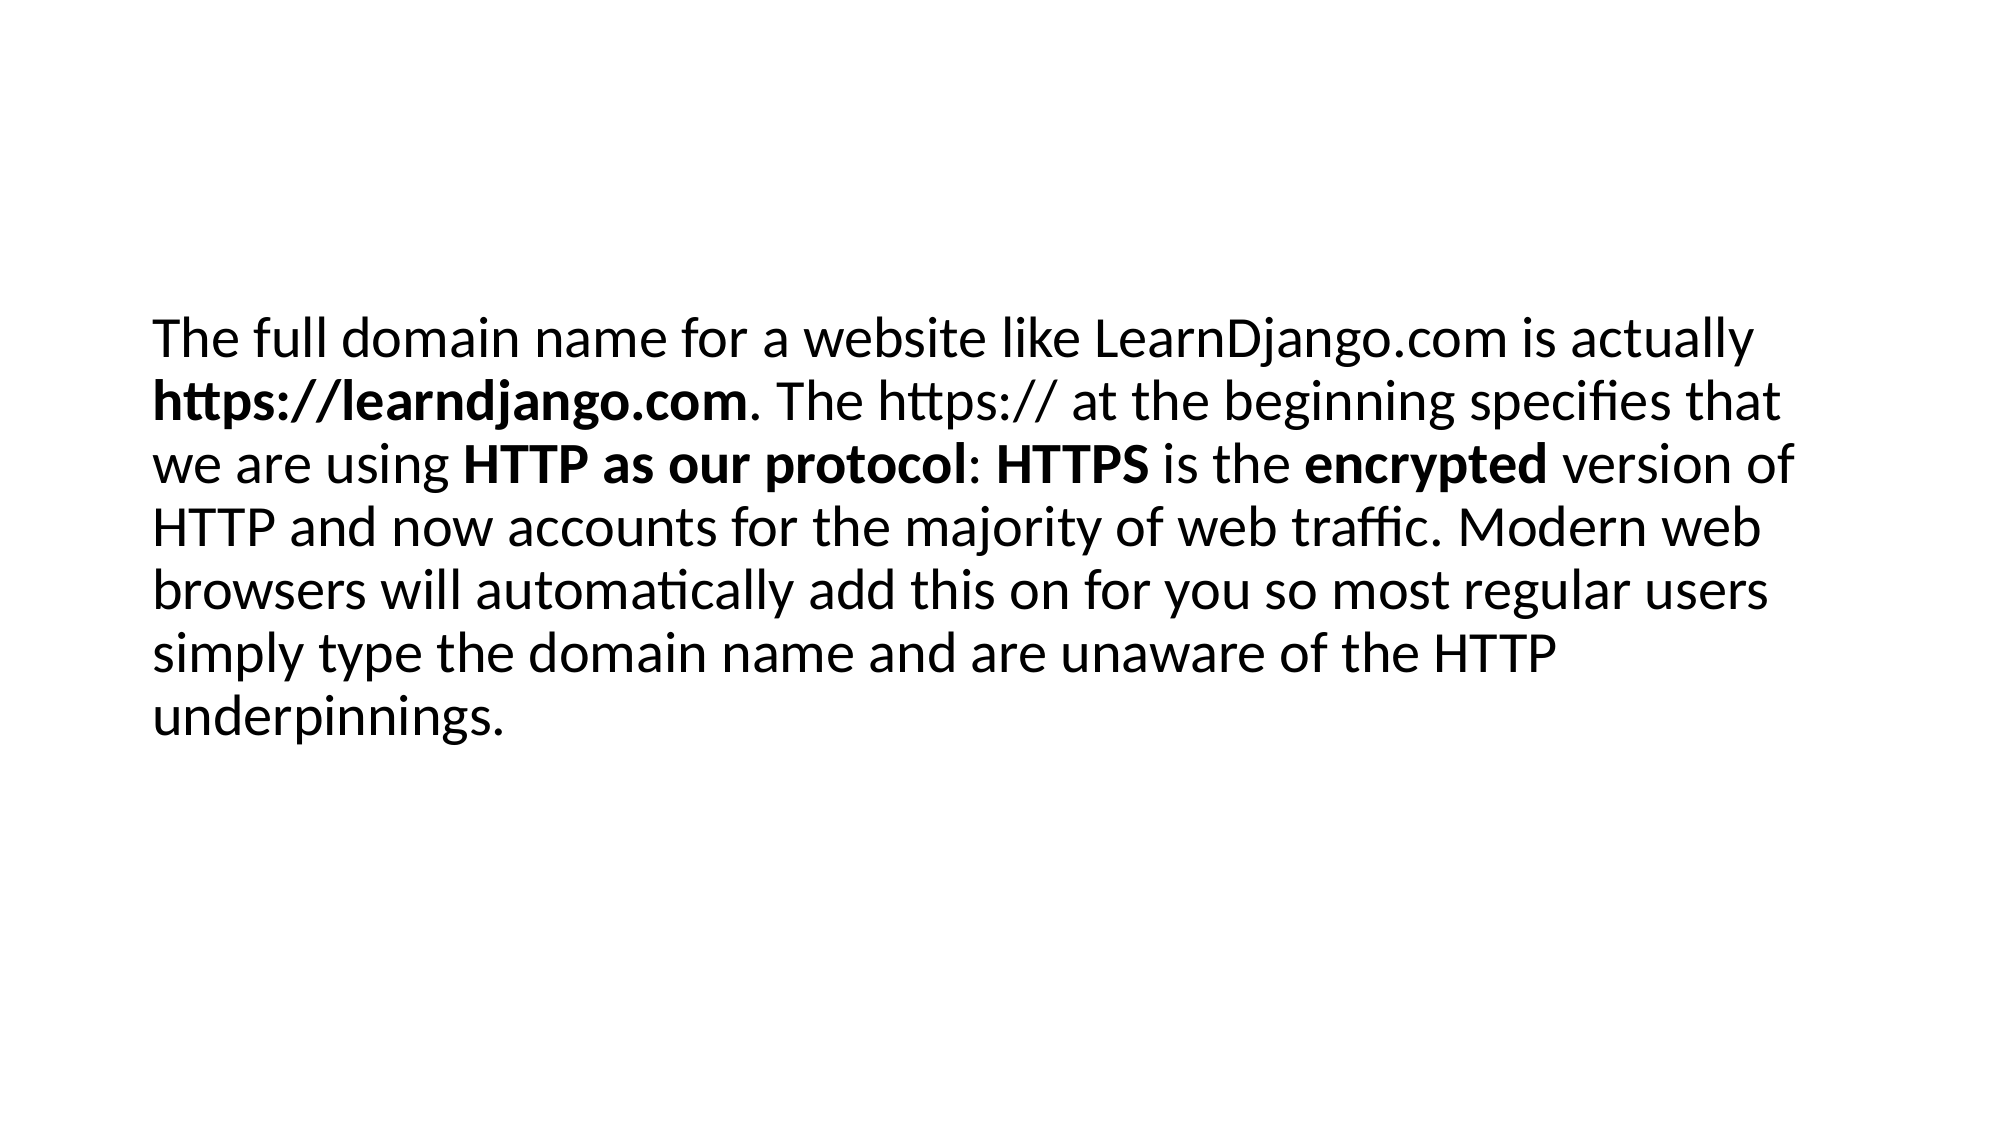

The full domain name for a website like LearnDjango.com is actually https://learndjango.com. The https:// at the beginning specifies that we are using HTTP as our protocol: HTTPS is the encrypted version of HTTP and now accounts for the majority of web traffic. Modern web browsers will automatically add this on for you so most regular users simply type the domain name and are unaware of the HTTP underpinnings.